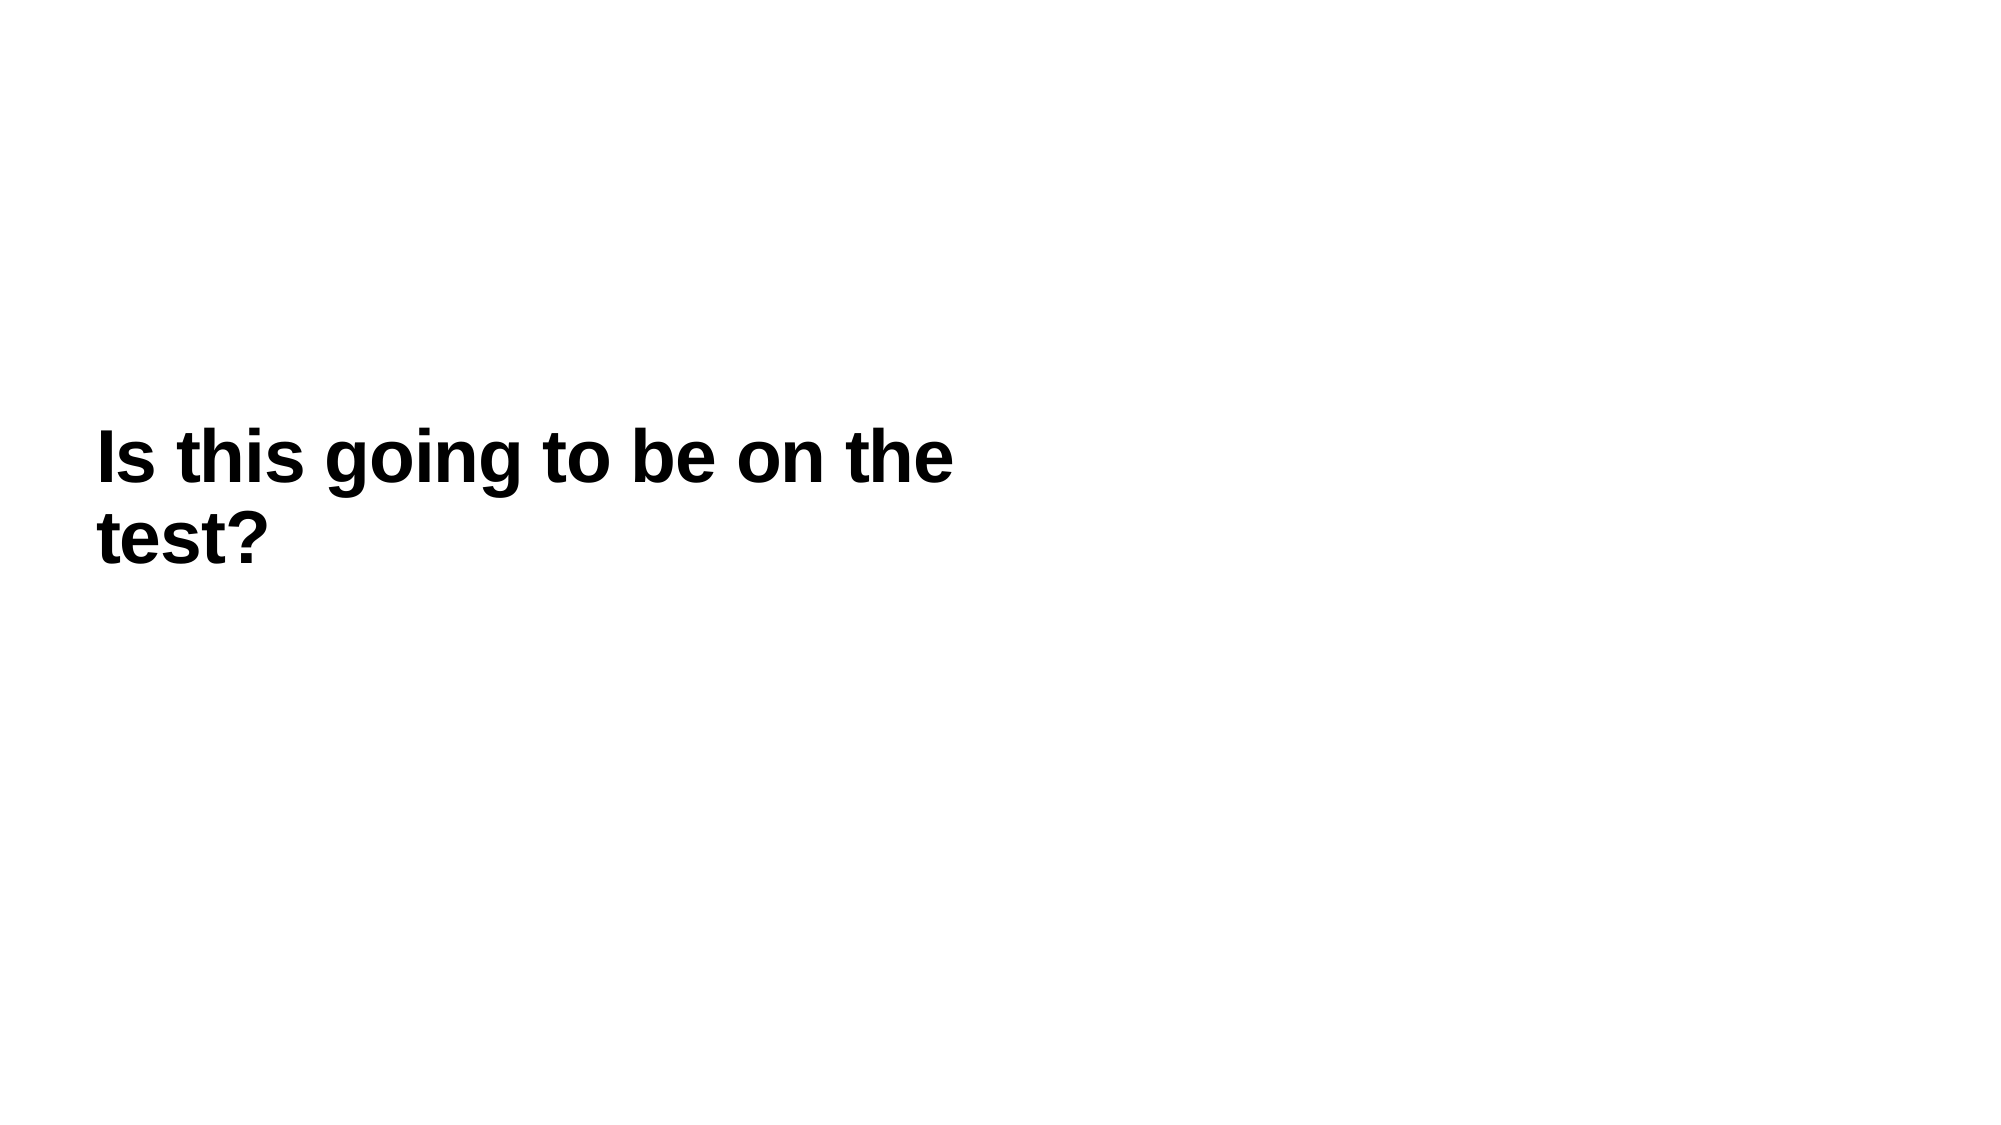

# Is this going to be on the test?